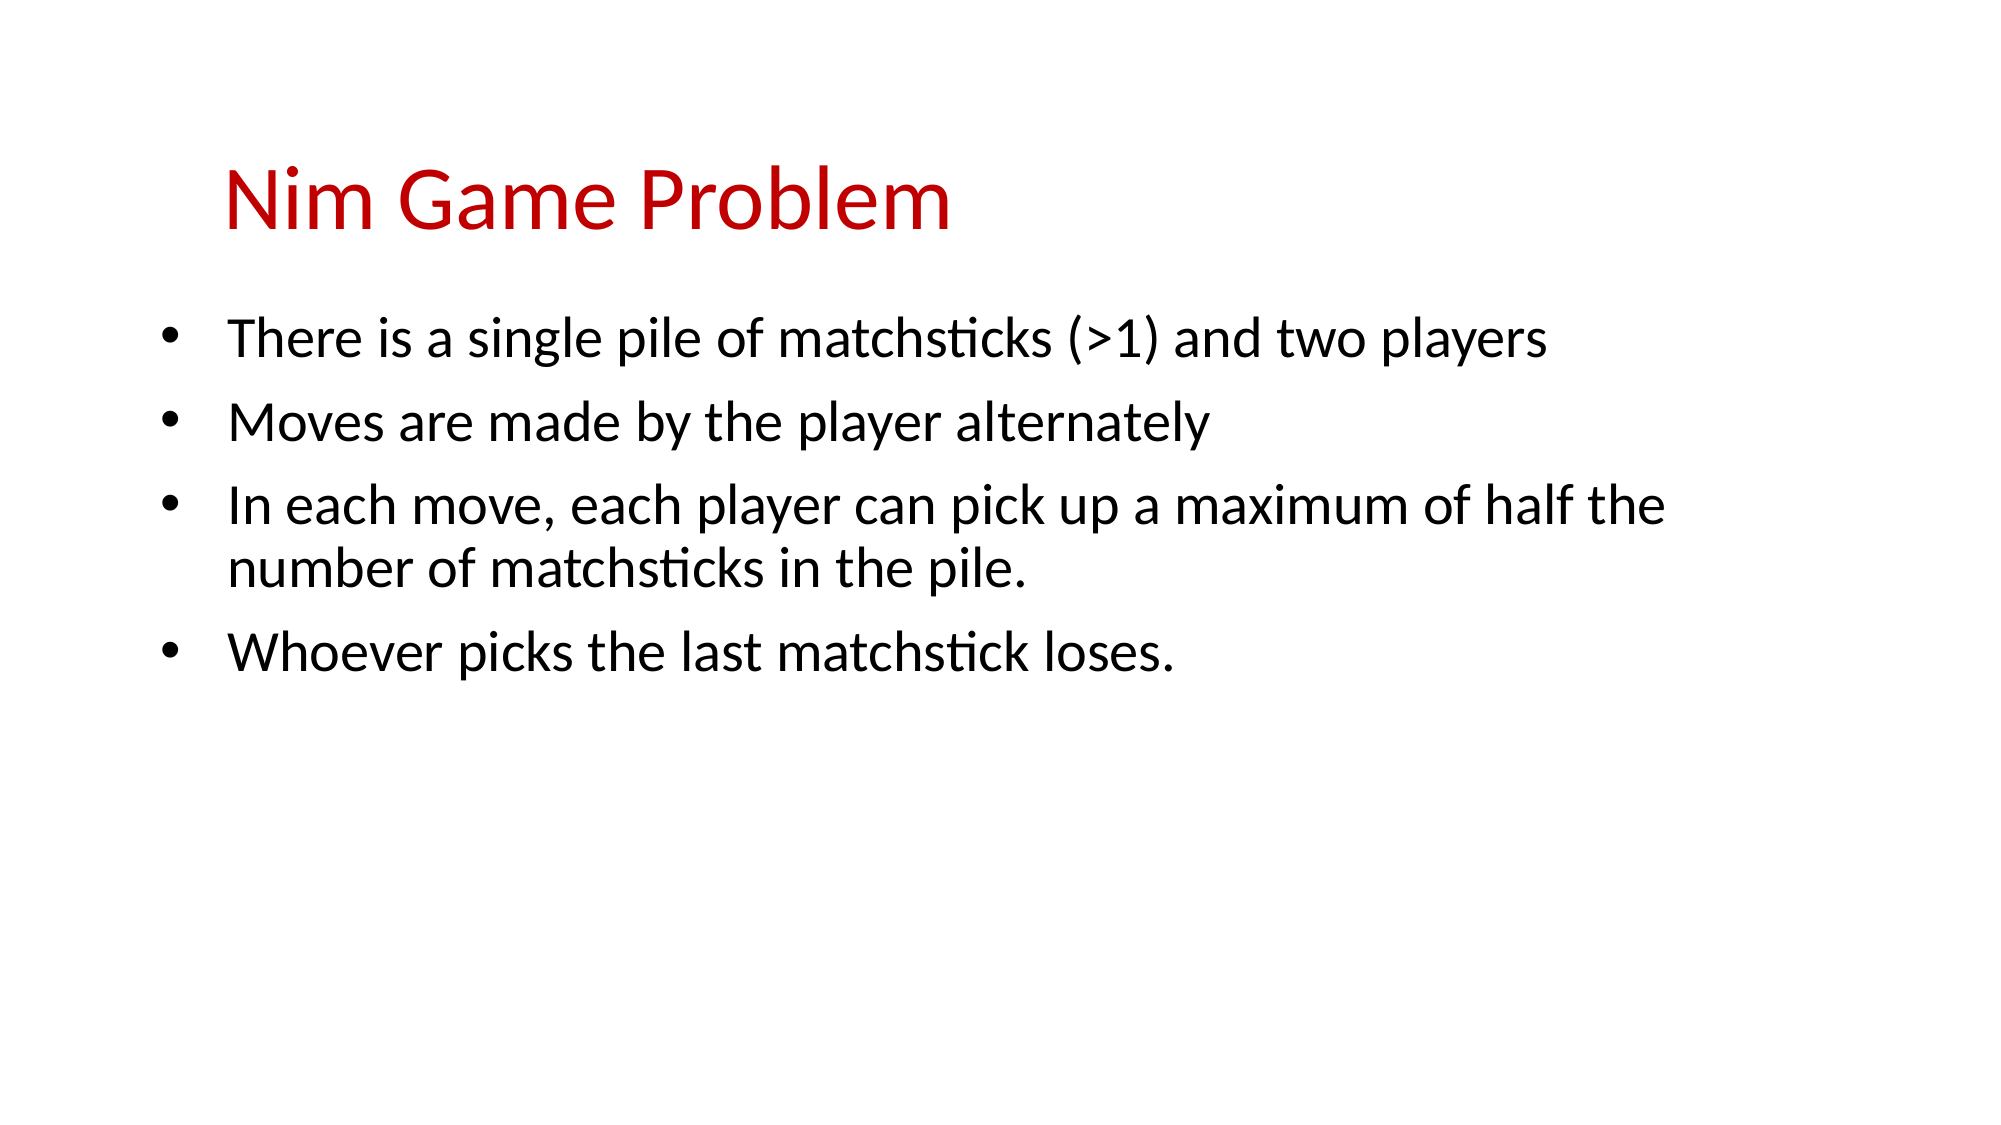

# Nim Game Problem
There is a single pile of matchsticks (>1) and two players
Moves are made by the player alternately
In each move, each player can pick up a maximum of half the number of matchsticks in the pile.
Whoever picks the last matchstick loses.